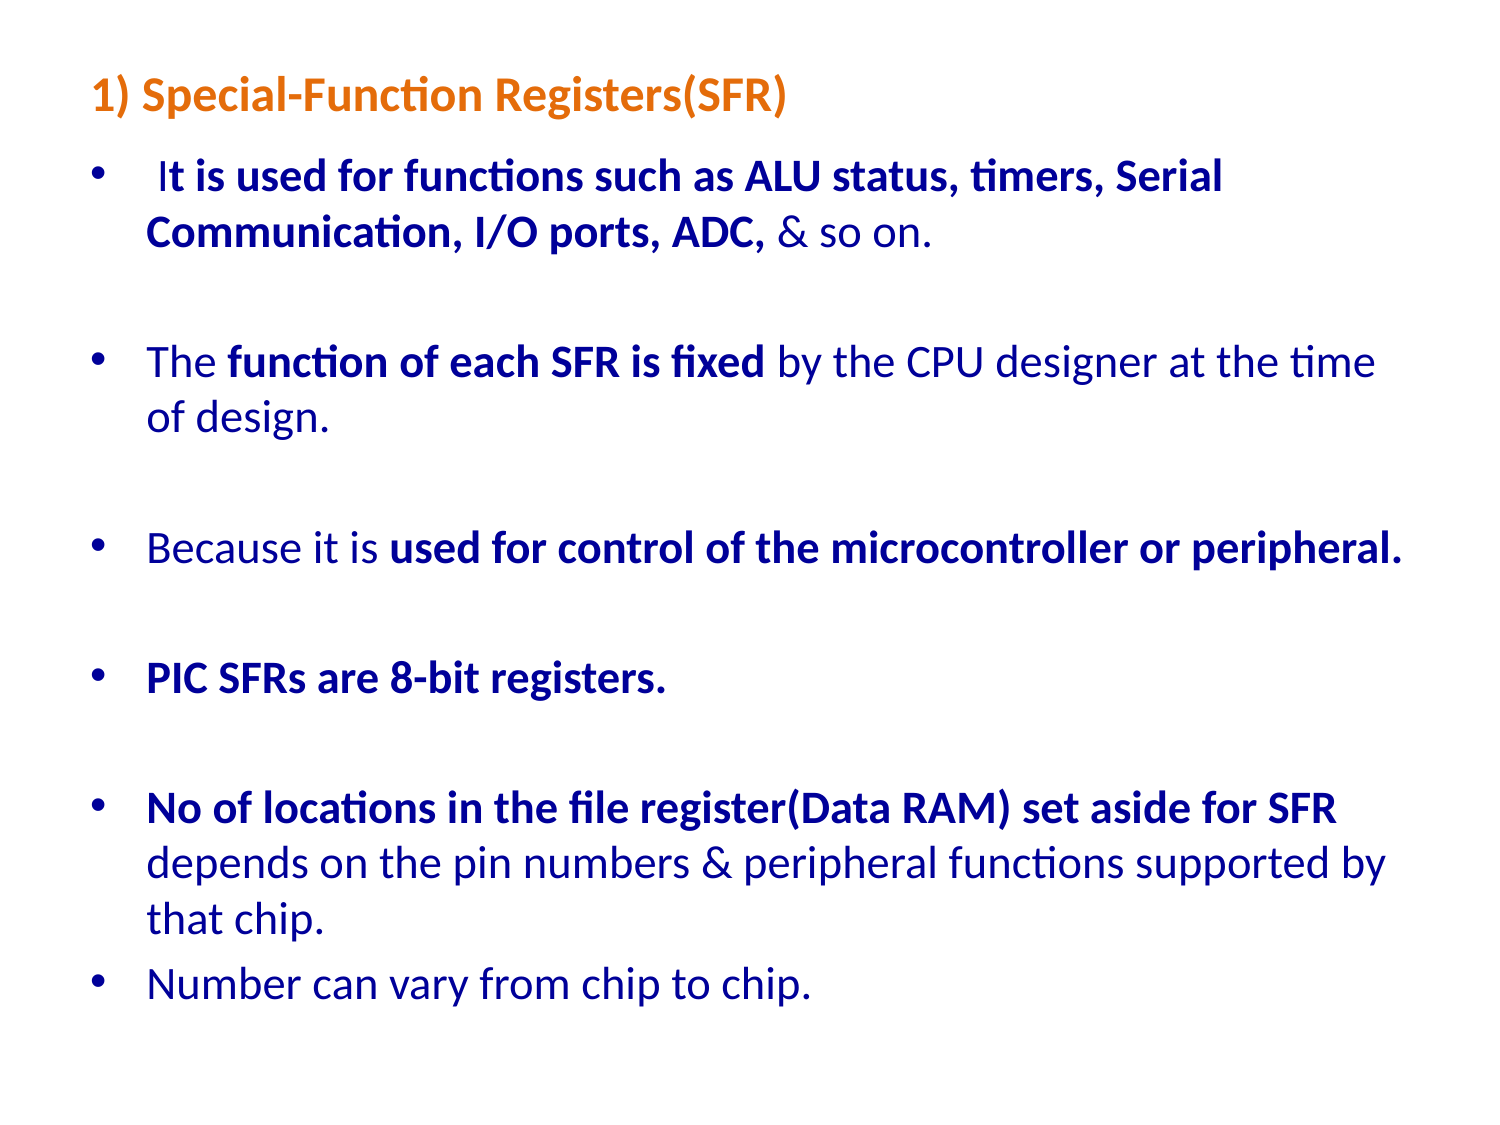

# 1) Special-Function Registers(SFR)
 It is used for functions such as ALU status, timers, Serial Communication, I/O ports, ADC, & so on.

The function of each SFR is fixed by the CPU designer at the time of design.

Because it is used for control of the microcontroller or peripheral.

PIC SFRs are 8-bit registers.

No of locations in the file register(Data RAM) set aside for SFR depends on the pin numbers & peripheral functions supported by that chip.
Number can vary from chip to chip.